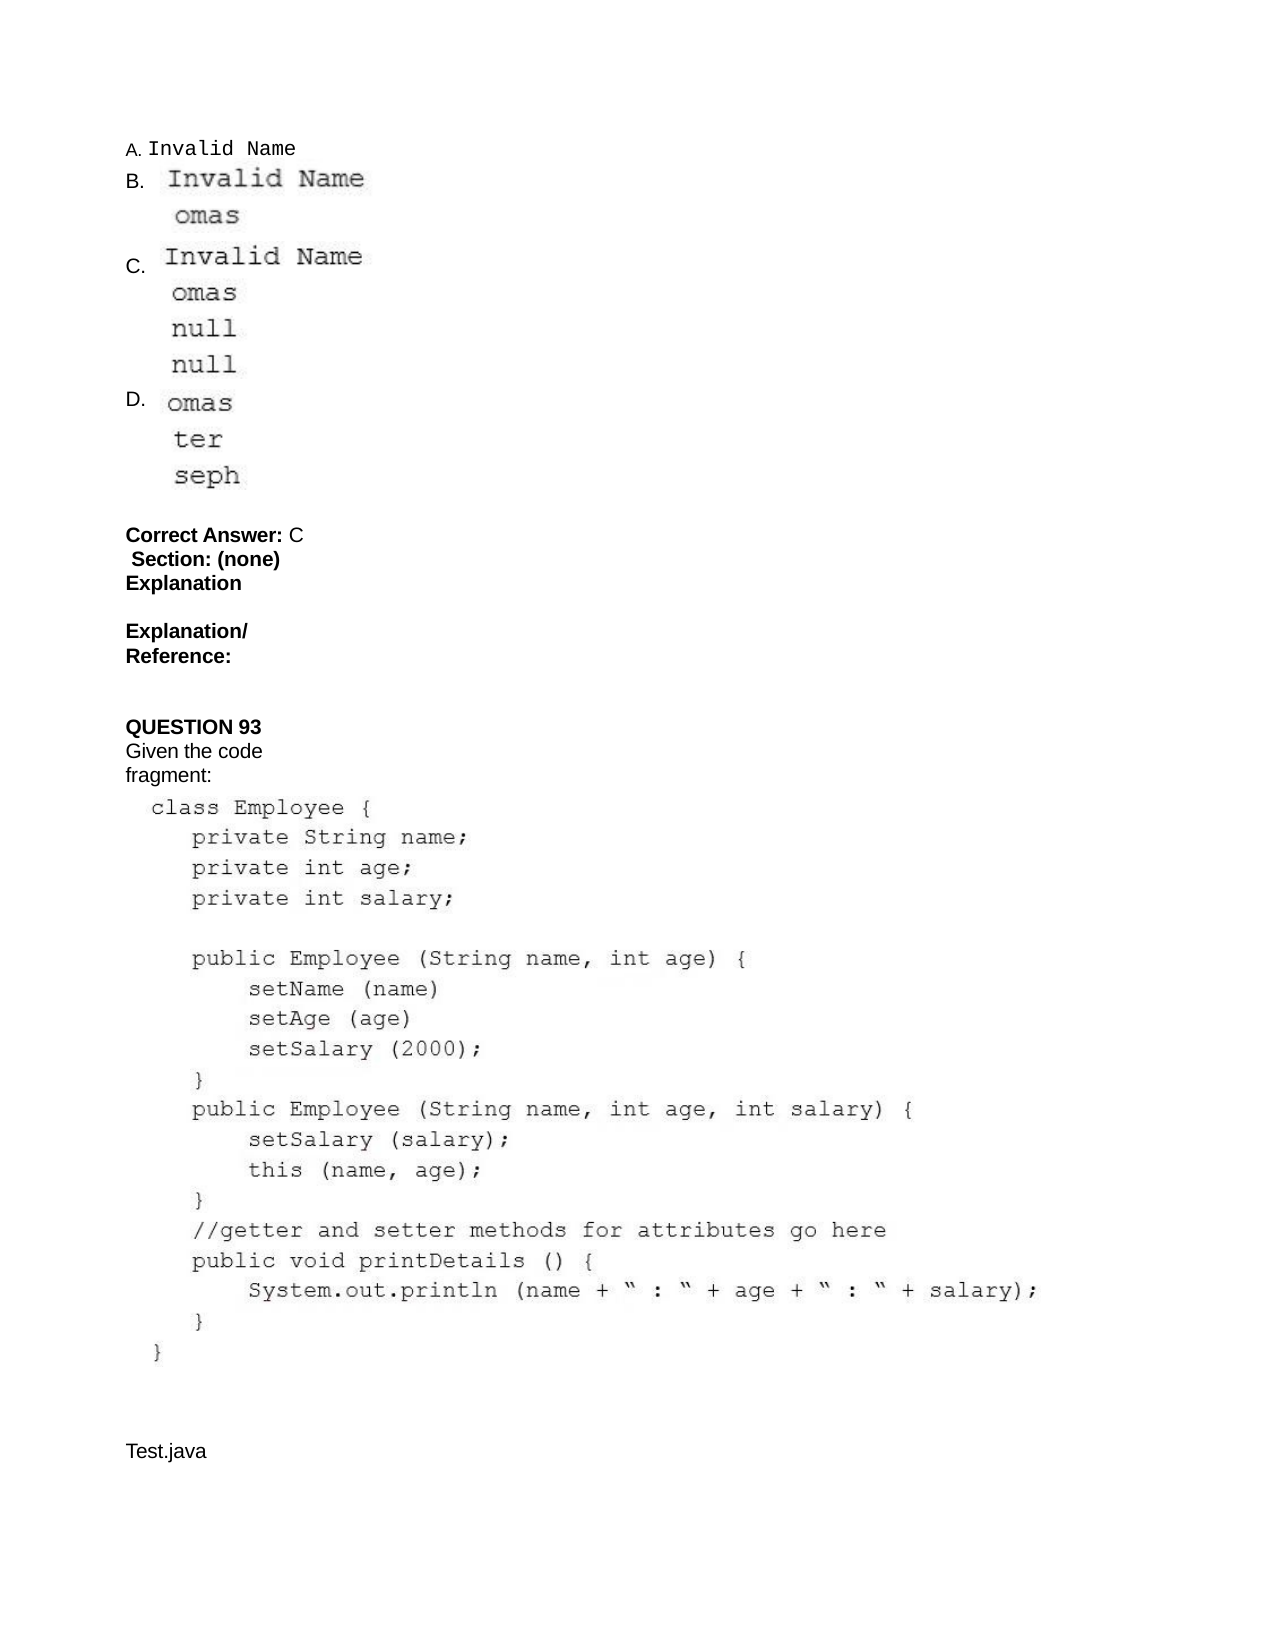

A. Invalid Name
B.

C.

D.

Correct Answer: C  Section: (none)  Explanation

Explanation/Reference:

QUESTION 93
Given the code fragment:

Test.java